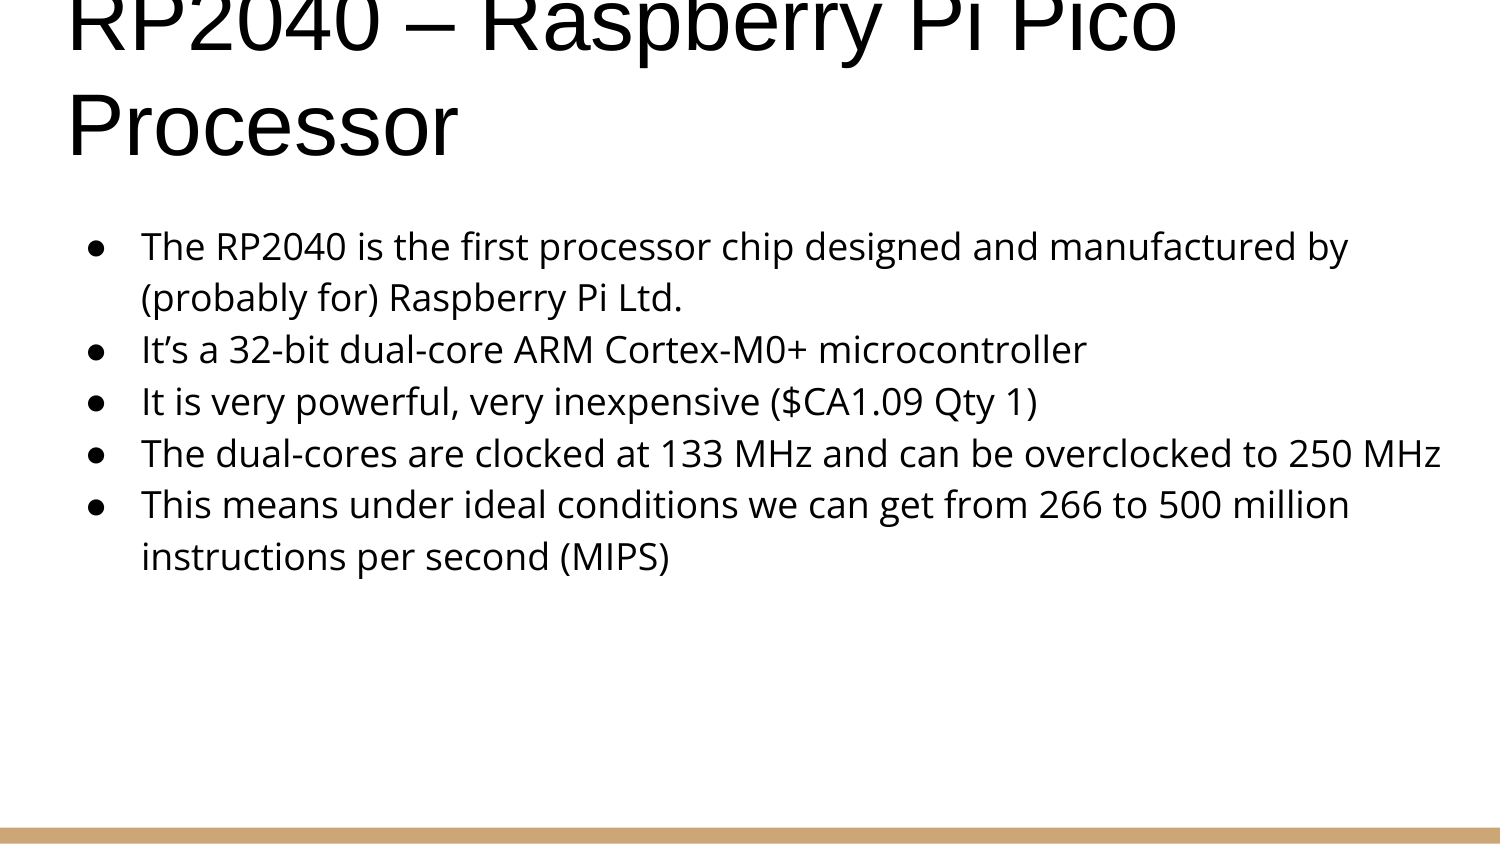

# RP2040 – Raspberry Pi Pico Processor
The RP2040 is the first processor chip designed and manufactured by (probably for) Raspberry Pi Ltd.
It’s a 32-bit dual-core ARM Cortex-M0+ microcontroller
It is very powerful, very inexpensive ($CA1.09 Qty 1)
The dual-cores are clocked at 133 MHz and can be overclocked to 250 MHz
This means under ideal conditions we can get from 266 to 500 million instructions per second (MIPS)